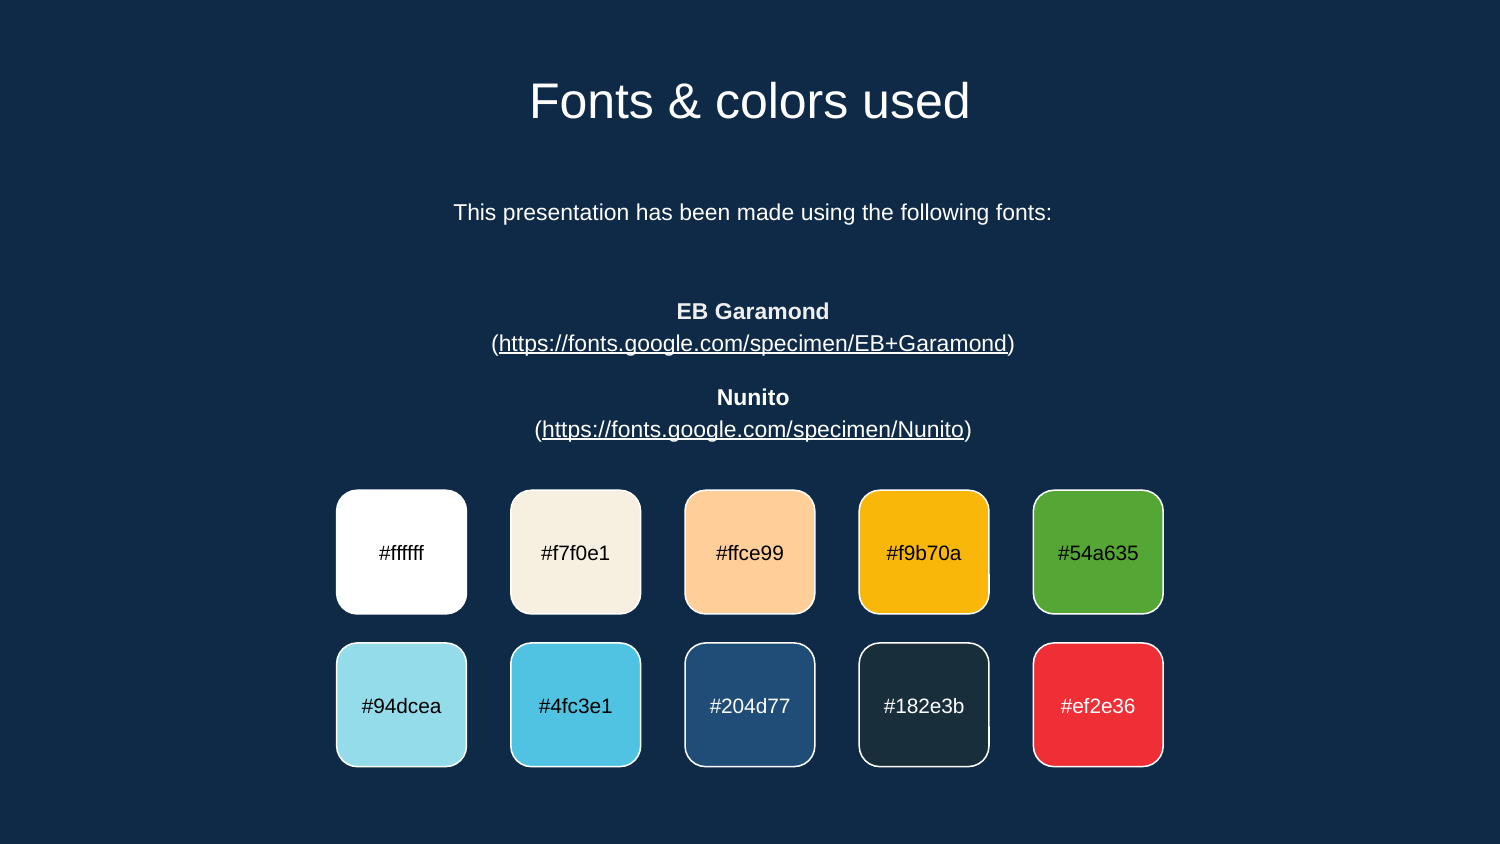

# Fonts & colors used
This presentation has been made using the following fonts:

EB Garamond
(https://fonts.google.com/specimen/EB+Garamond)

Nunito
(https://fonts.google.com/specimen/Nunito)

#ffffff
#f7f0e1
#ffce99
#f9b70a
#54a635

#94dcea
#4fc3e1
#204d77
#182e3b
#ef2e36